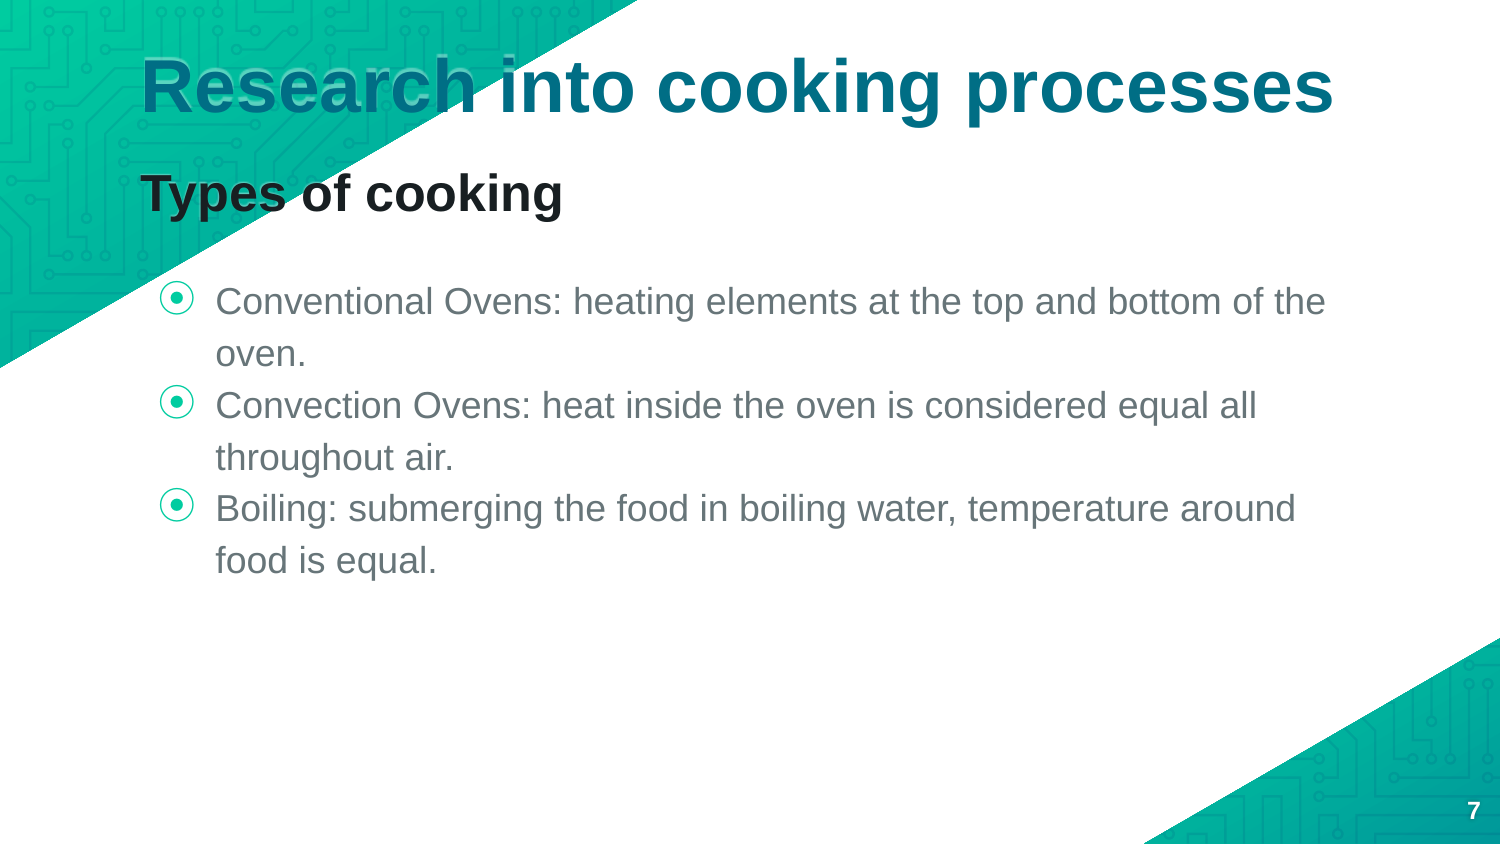

# Research into cooking processes
Types of cooking
Conventional Ovens: heating elements at the top and bottom of the oven.​
Convection Ovens: heat inside the oven is considered equal all throughout air.​
Boiling: submerging the food in boiling water, temperature around food is equal.​

7